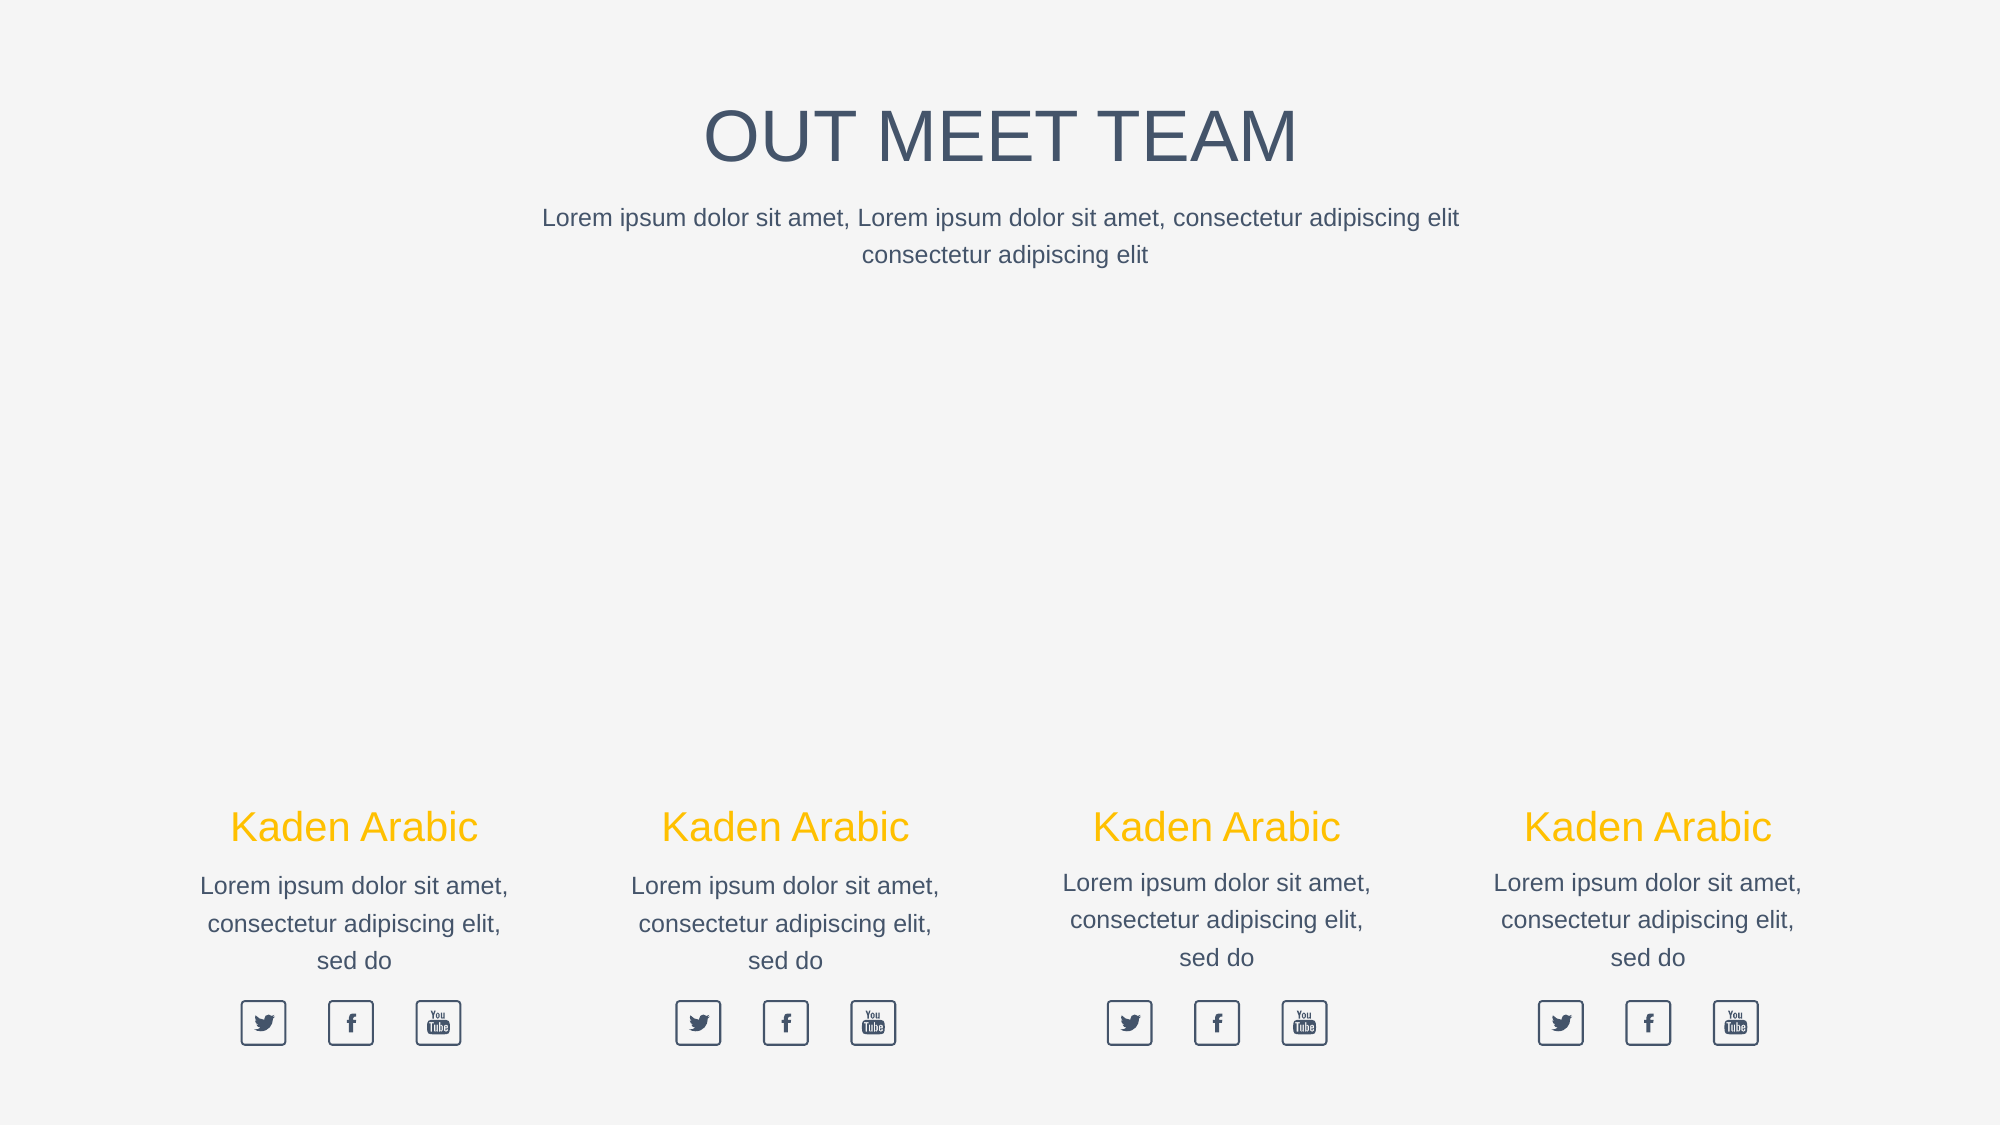

OUT MEET TEAM
Lorem ipsum dolor sit amet, Lorem ipsum dolor sit amet, consectetur adipiscing elit
 consectetur adipiscing elit

Kaden Arabic
Kaden Arabic
Kaden Arabic
Kaden Arabic
Lorem ipsum dolor sit amet, consectetur adipiscing elit, sed do
Lorem ipsum dolor sit amet, consectetur adipiscing elit, sed do
Lorem ipsum dolor sit amet, consectetur adipiscing elit, sed do
Lorem ipsum dolor sit amet, consectetur adipiscing elit, sed do